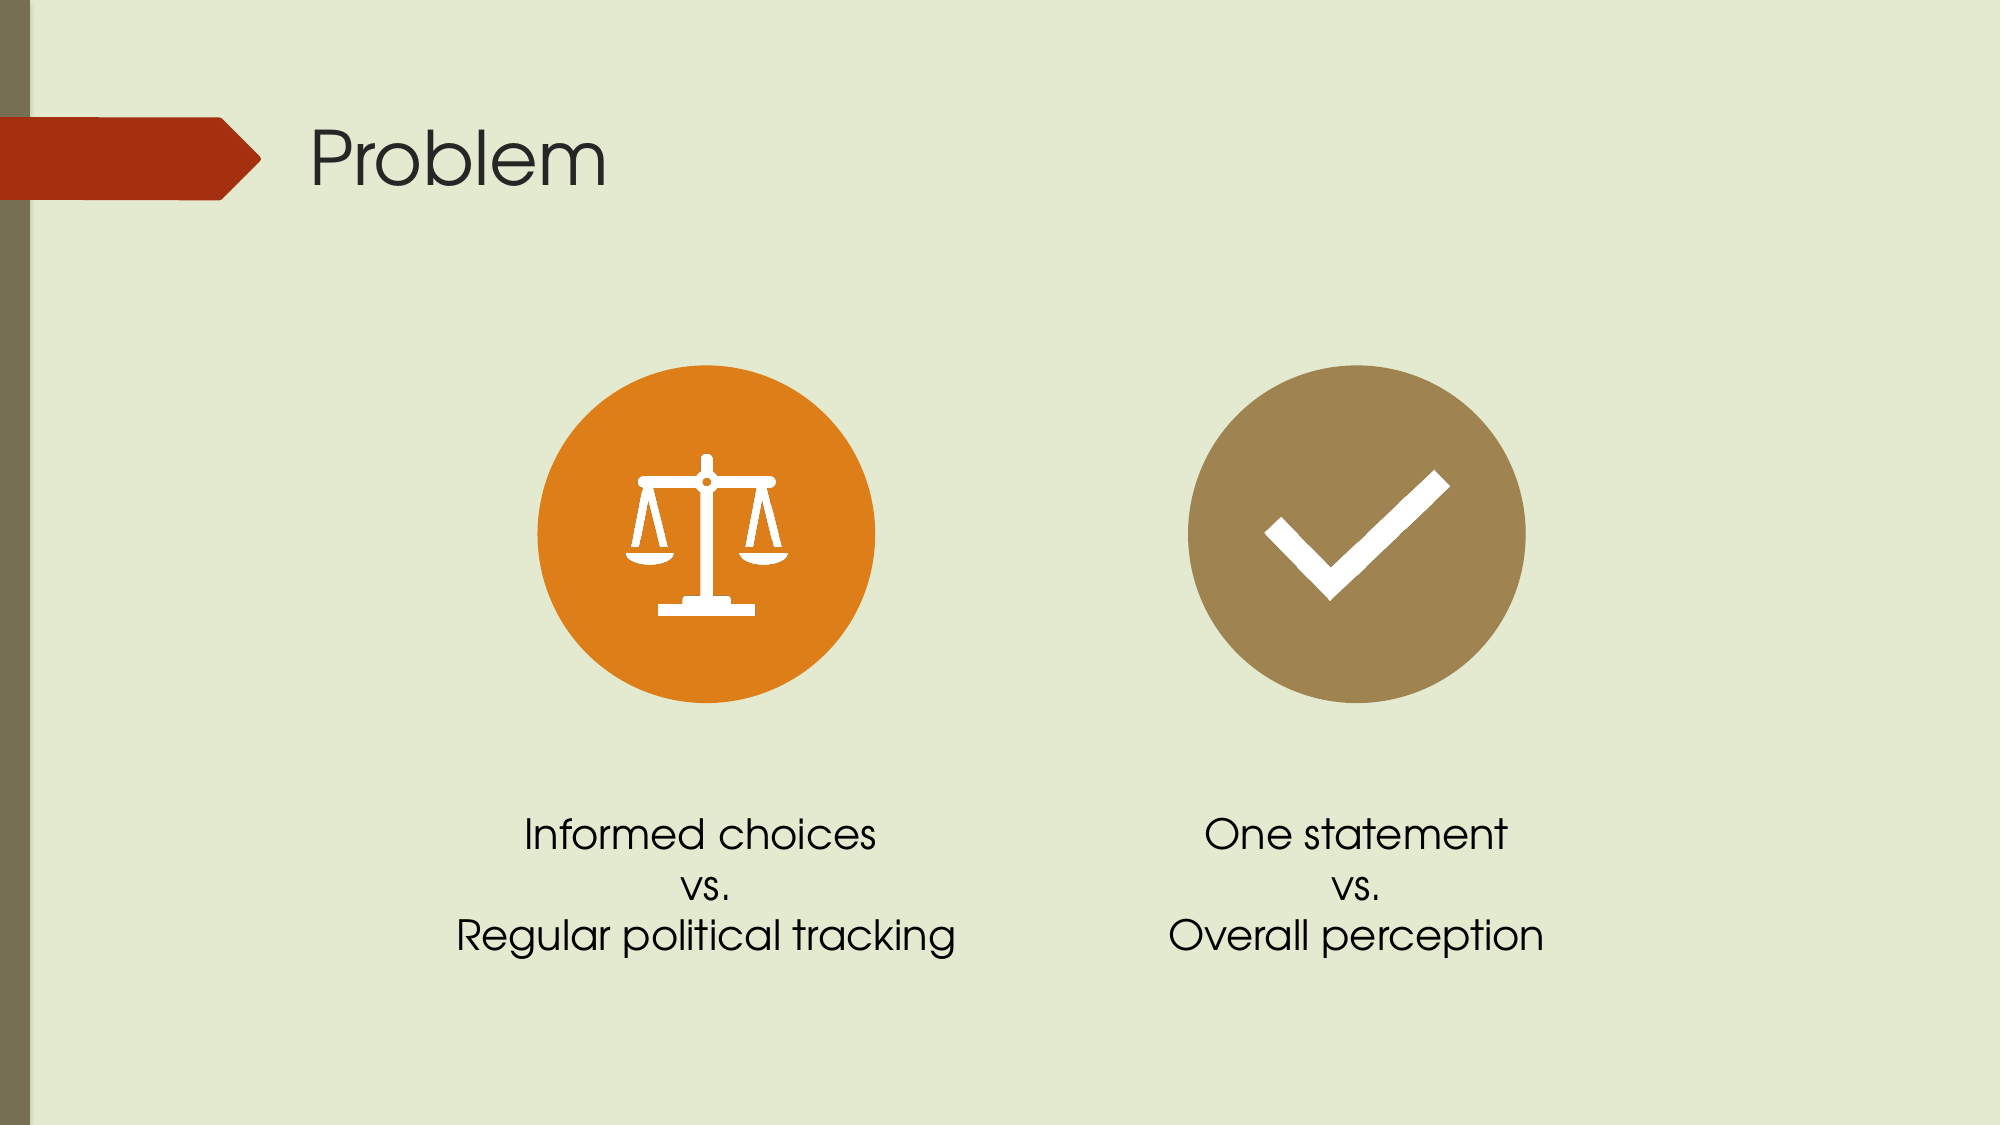

# Problem

Informed choices
vs.
Regular political tracking
One statement
vs.
Overall perception